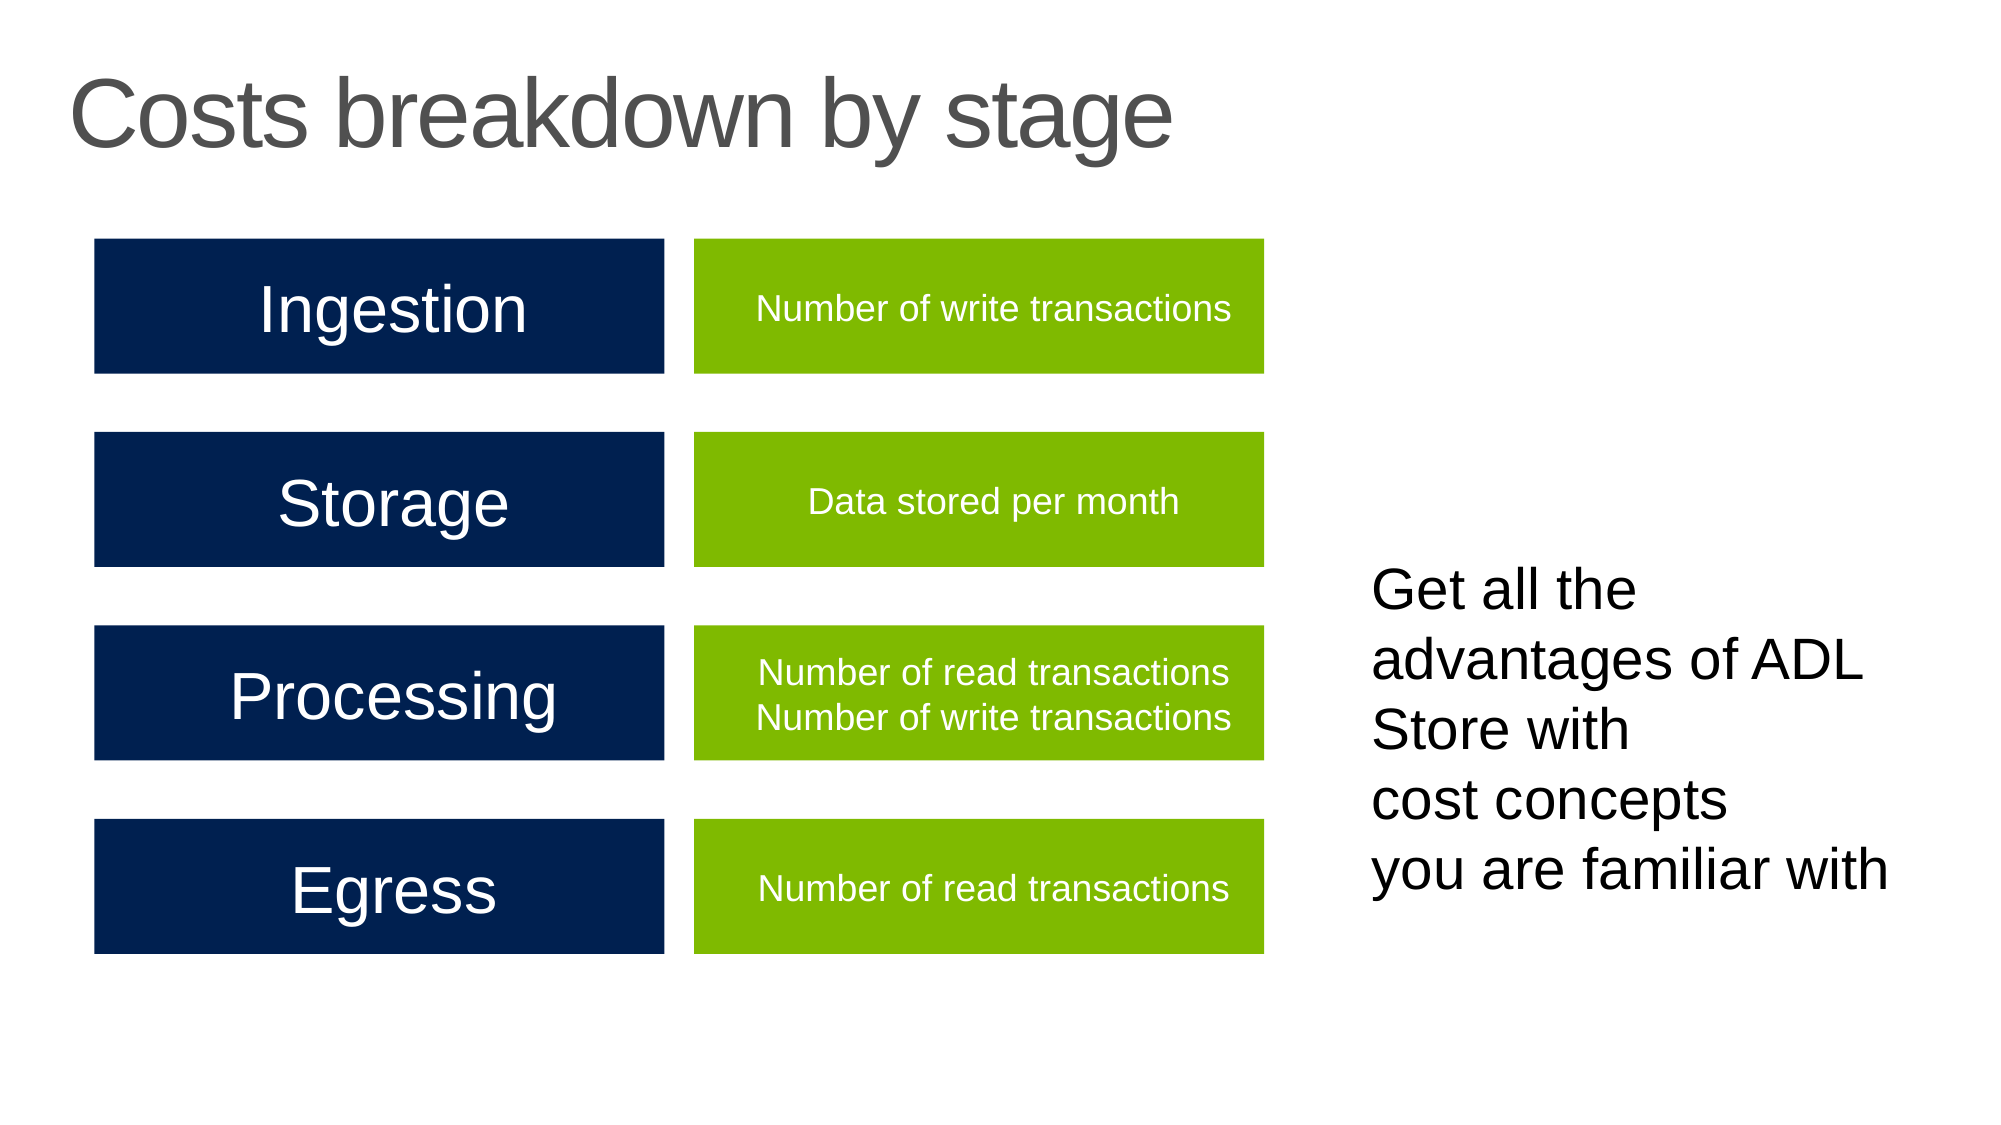

# Costs breakdown by stage
Ingestion
Number of write transactions
Storage
Data stored per month
Get all the advantages of ADL Store with
cost concepts
you are familiar with
Processing
Number of read transactions
Number of write transactions
Egress
Number of read transactions